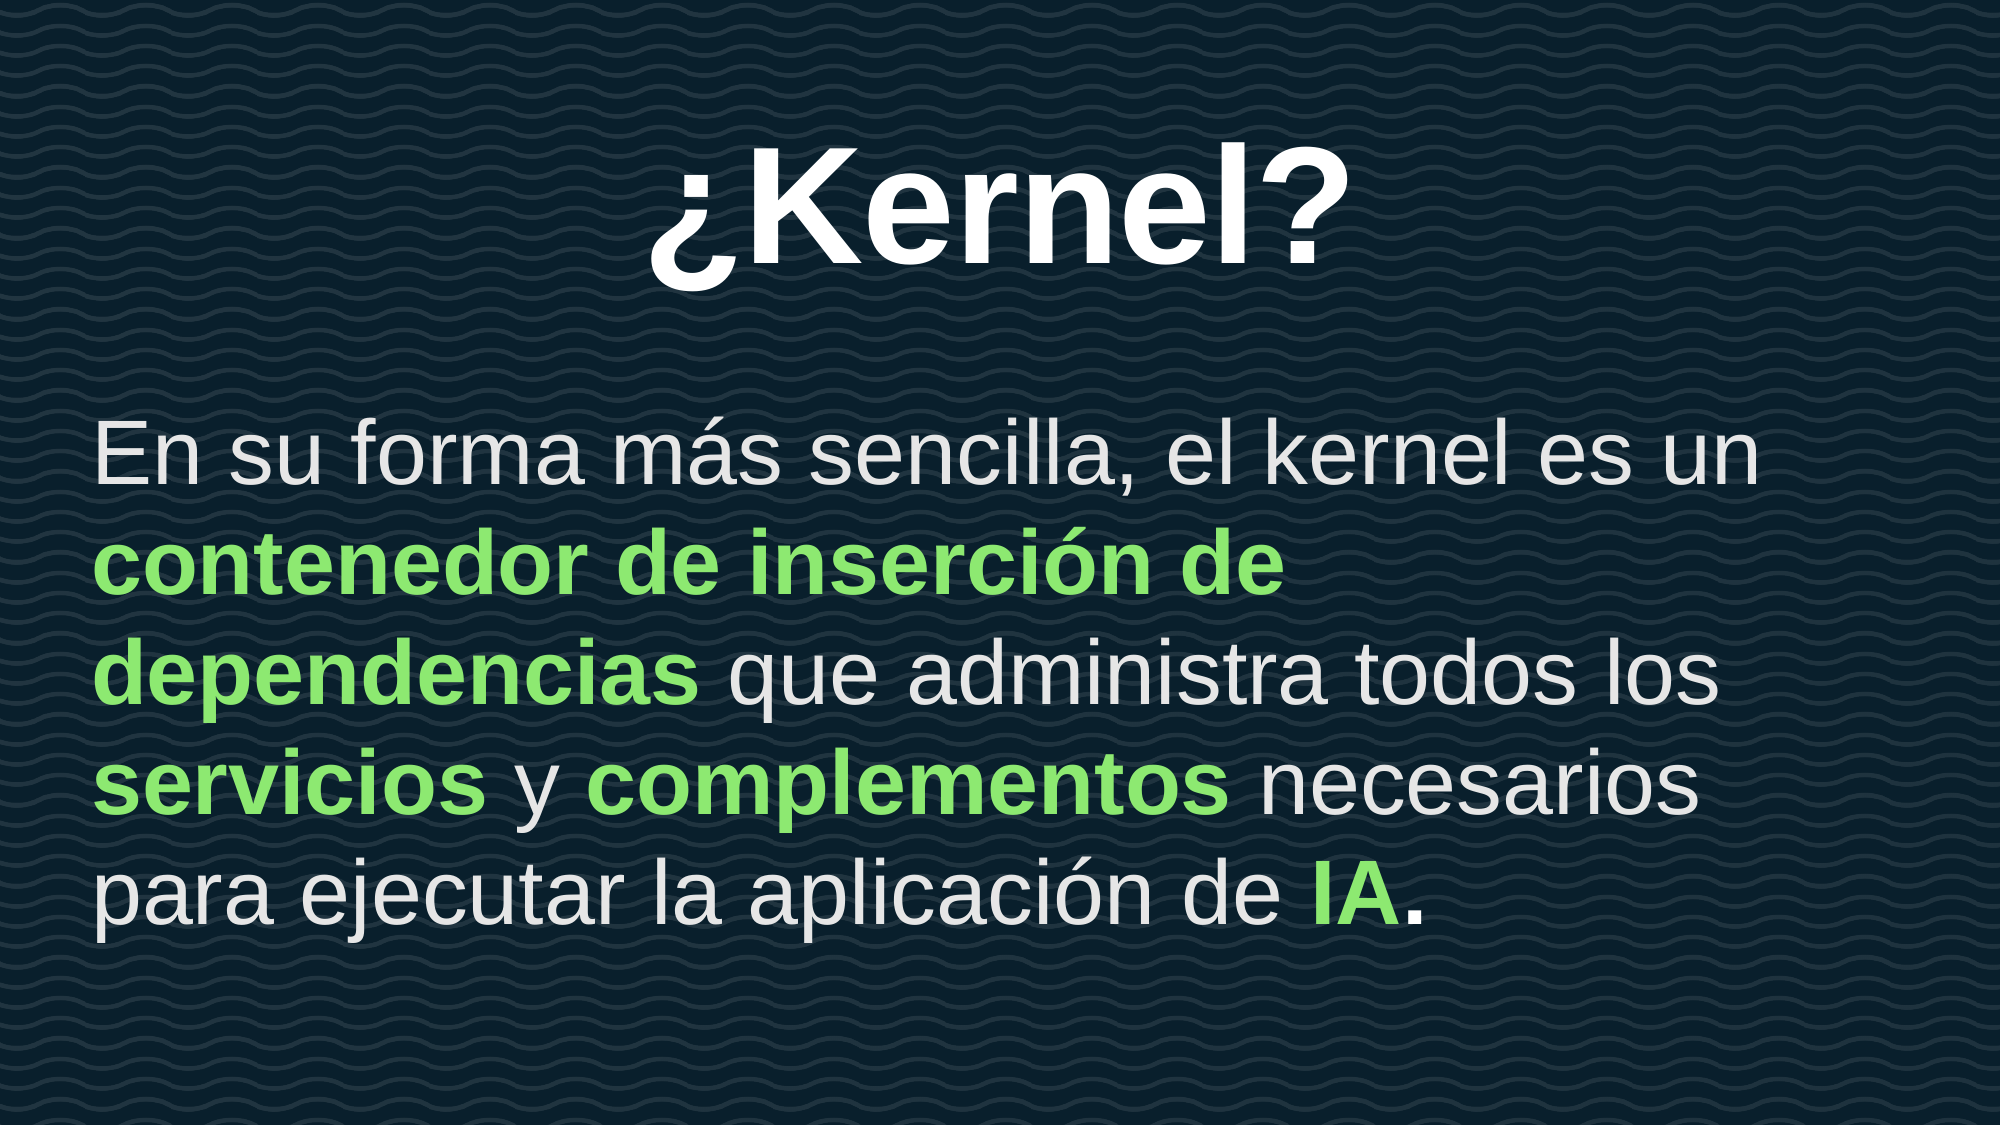

¿Kernel?
En su forma más sencilla, el kernel es un contenedor de inserción de dependencias que administra todos los servicios y complementos necesarios para ejecutar la aplicación de IA.